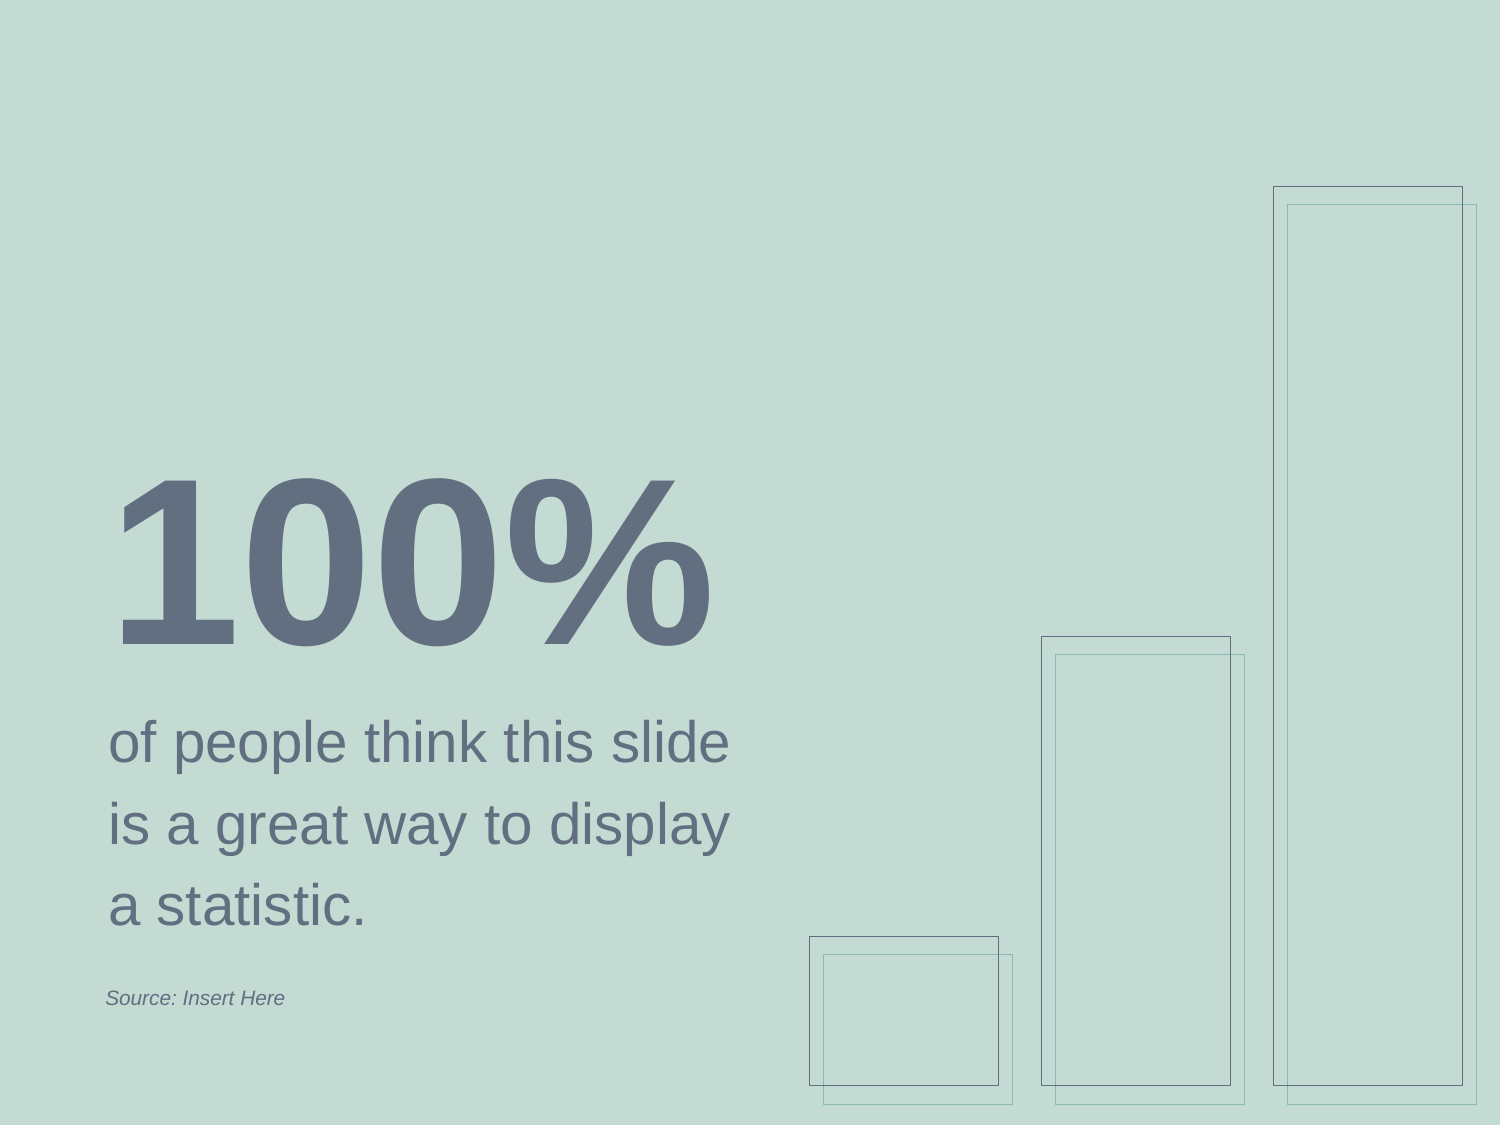

100%
of people think this slide
is a great way to display
a statistic.

Source: Insert Here